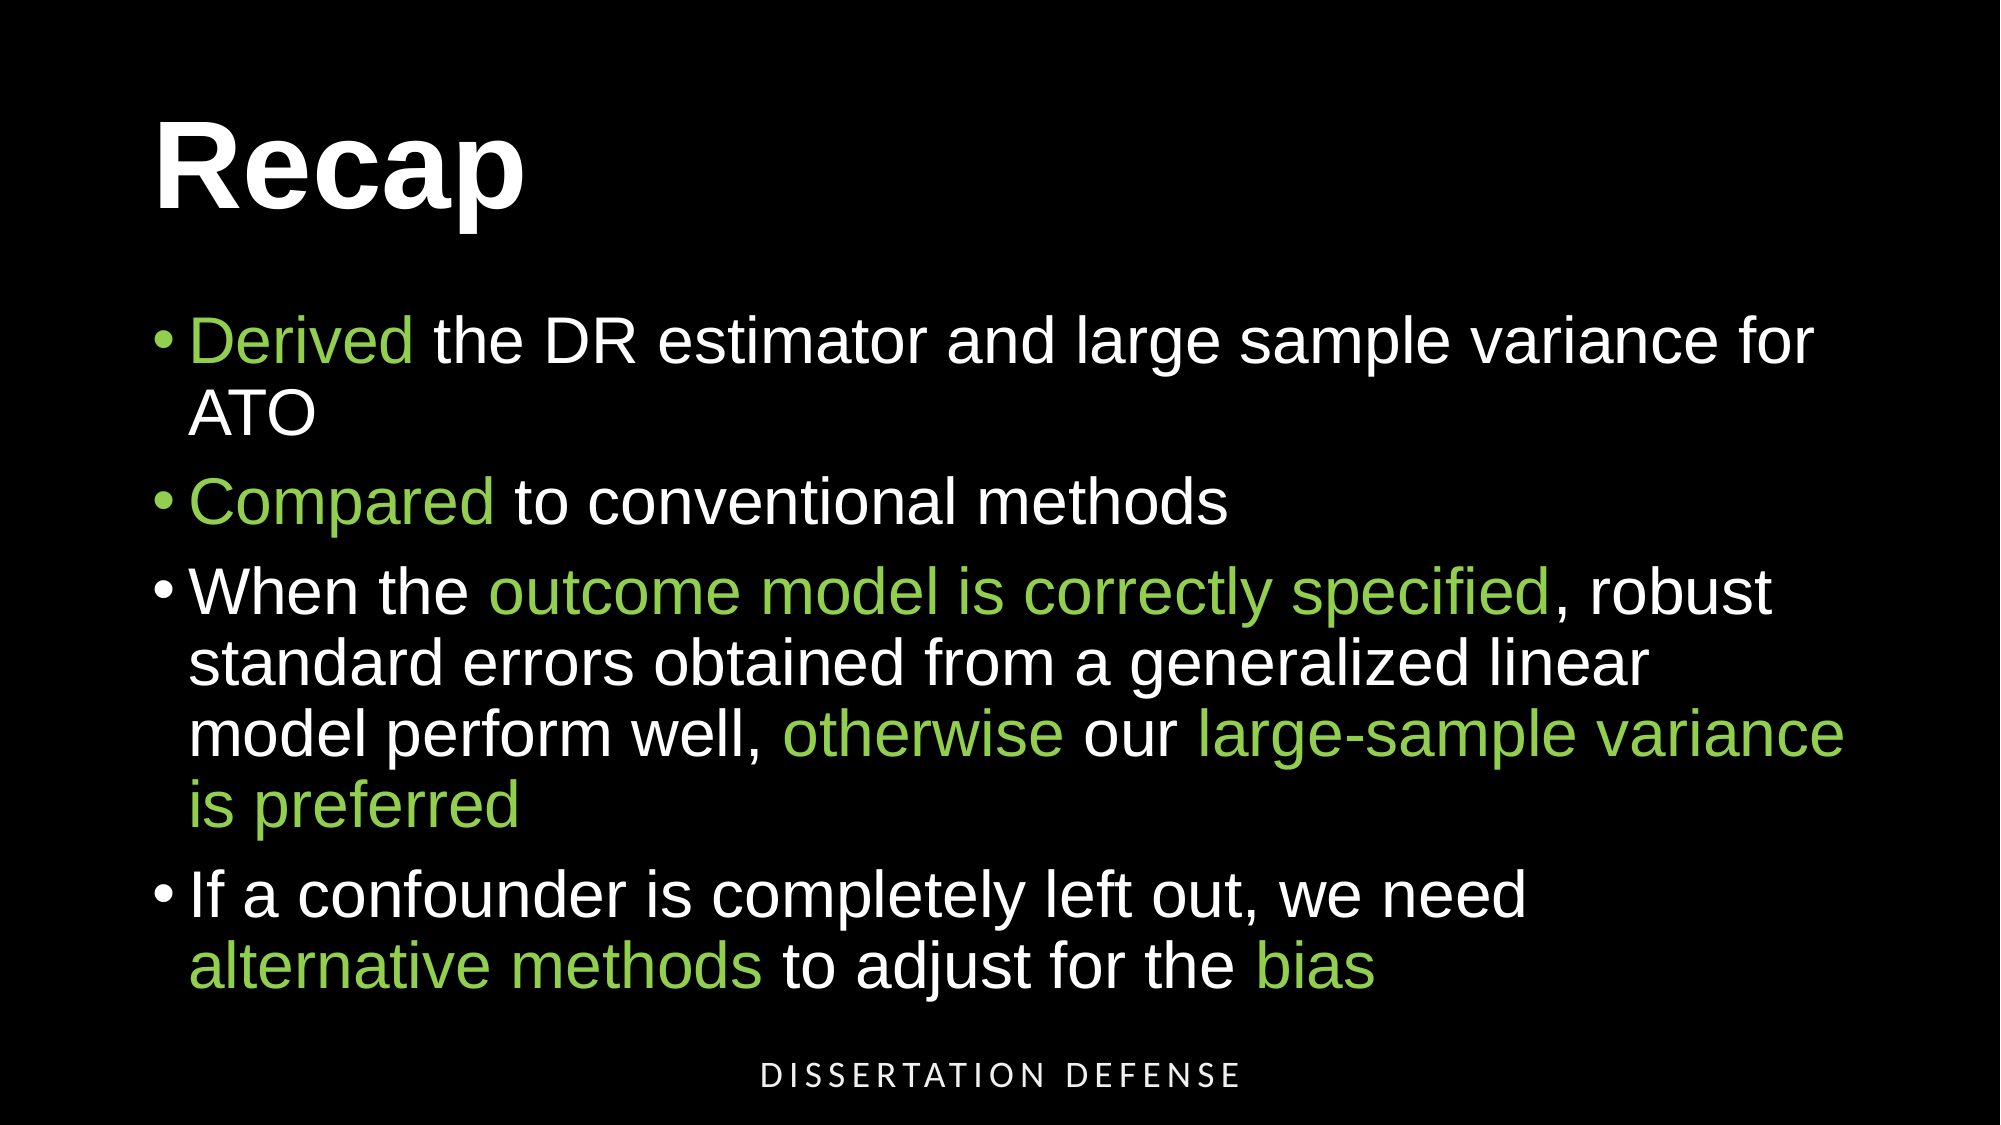

# Recap
Derived the DR estimator and large sample variance for ATO
Compared to conventional methods
When the outcome model is correctly specified, robust standard errors obtained from a generalized linear model perform well, otherwise our large-sample variance is preferred
If a confounder is completely left out, we need alternative methods to adjust for the bias